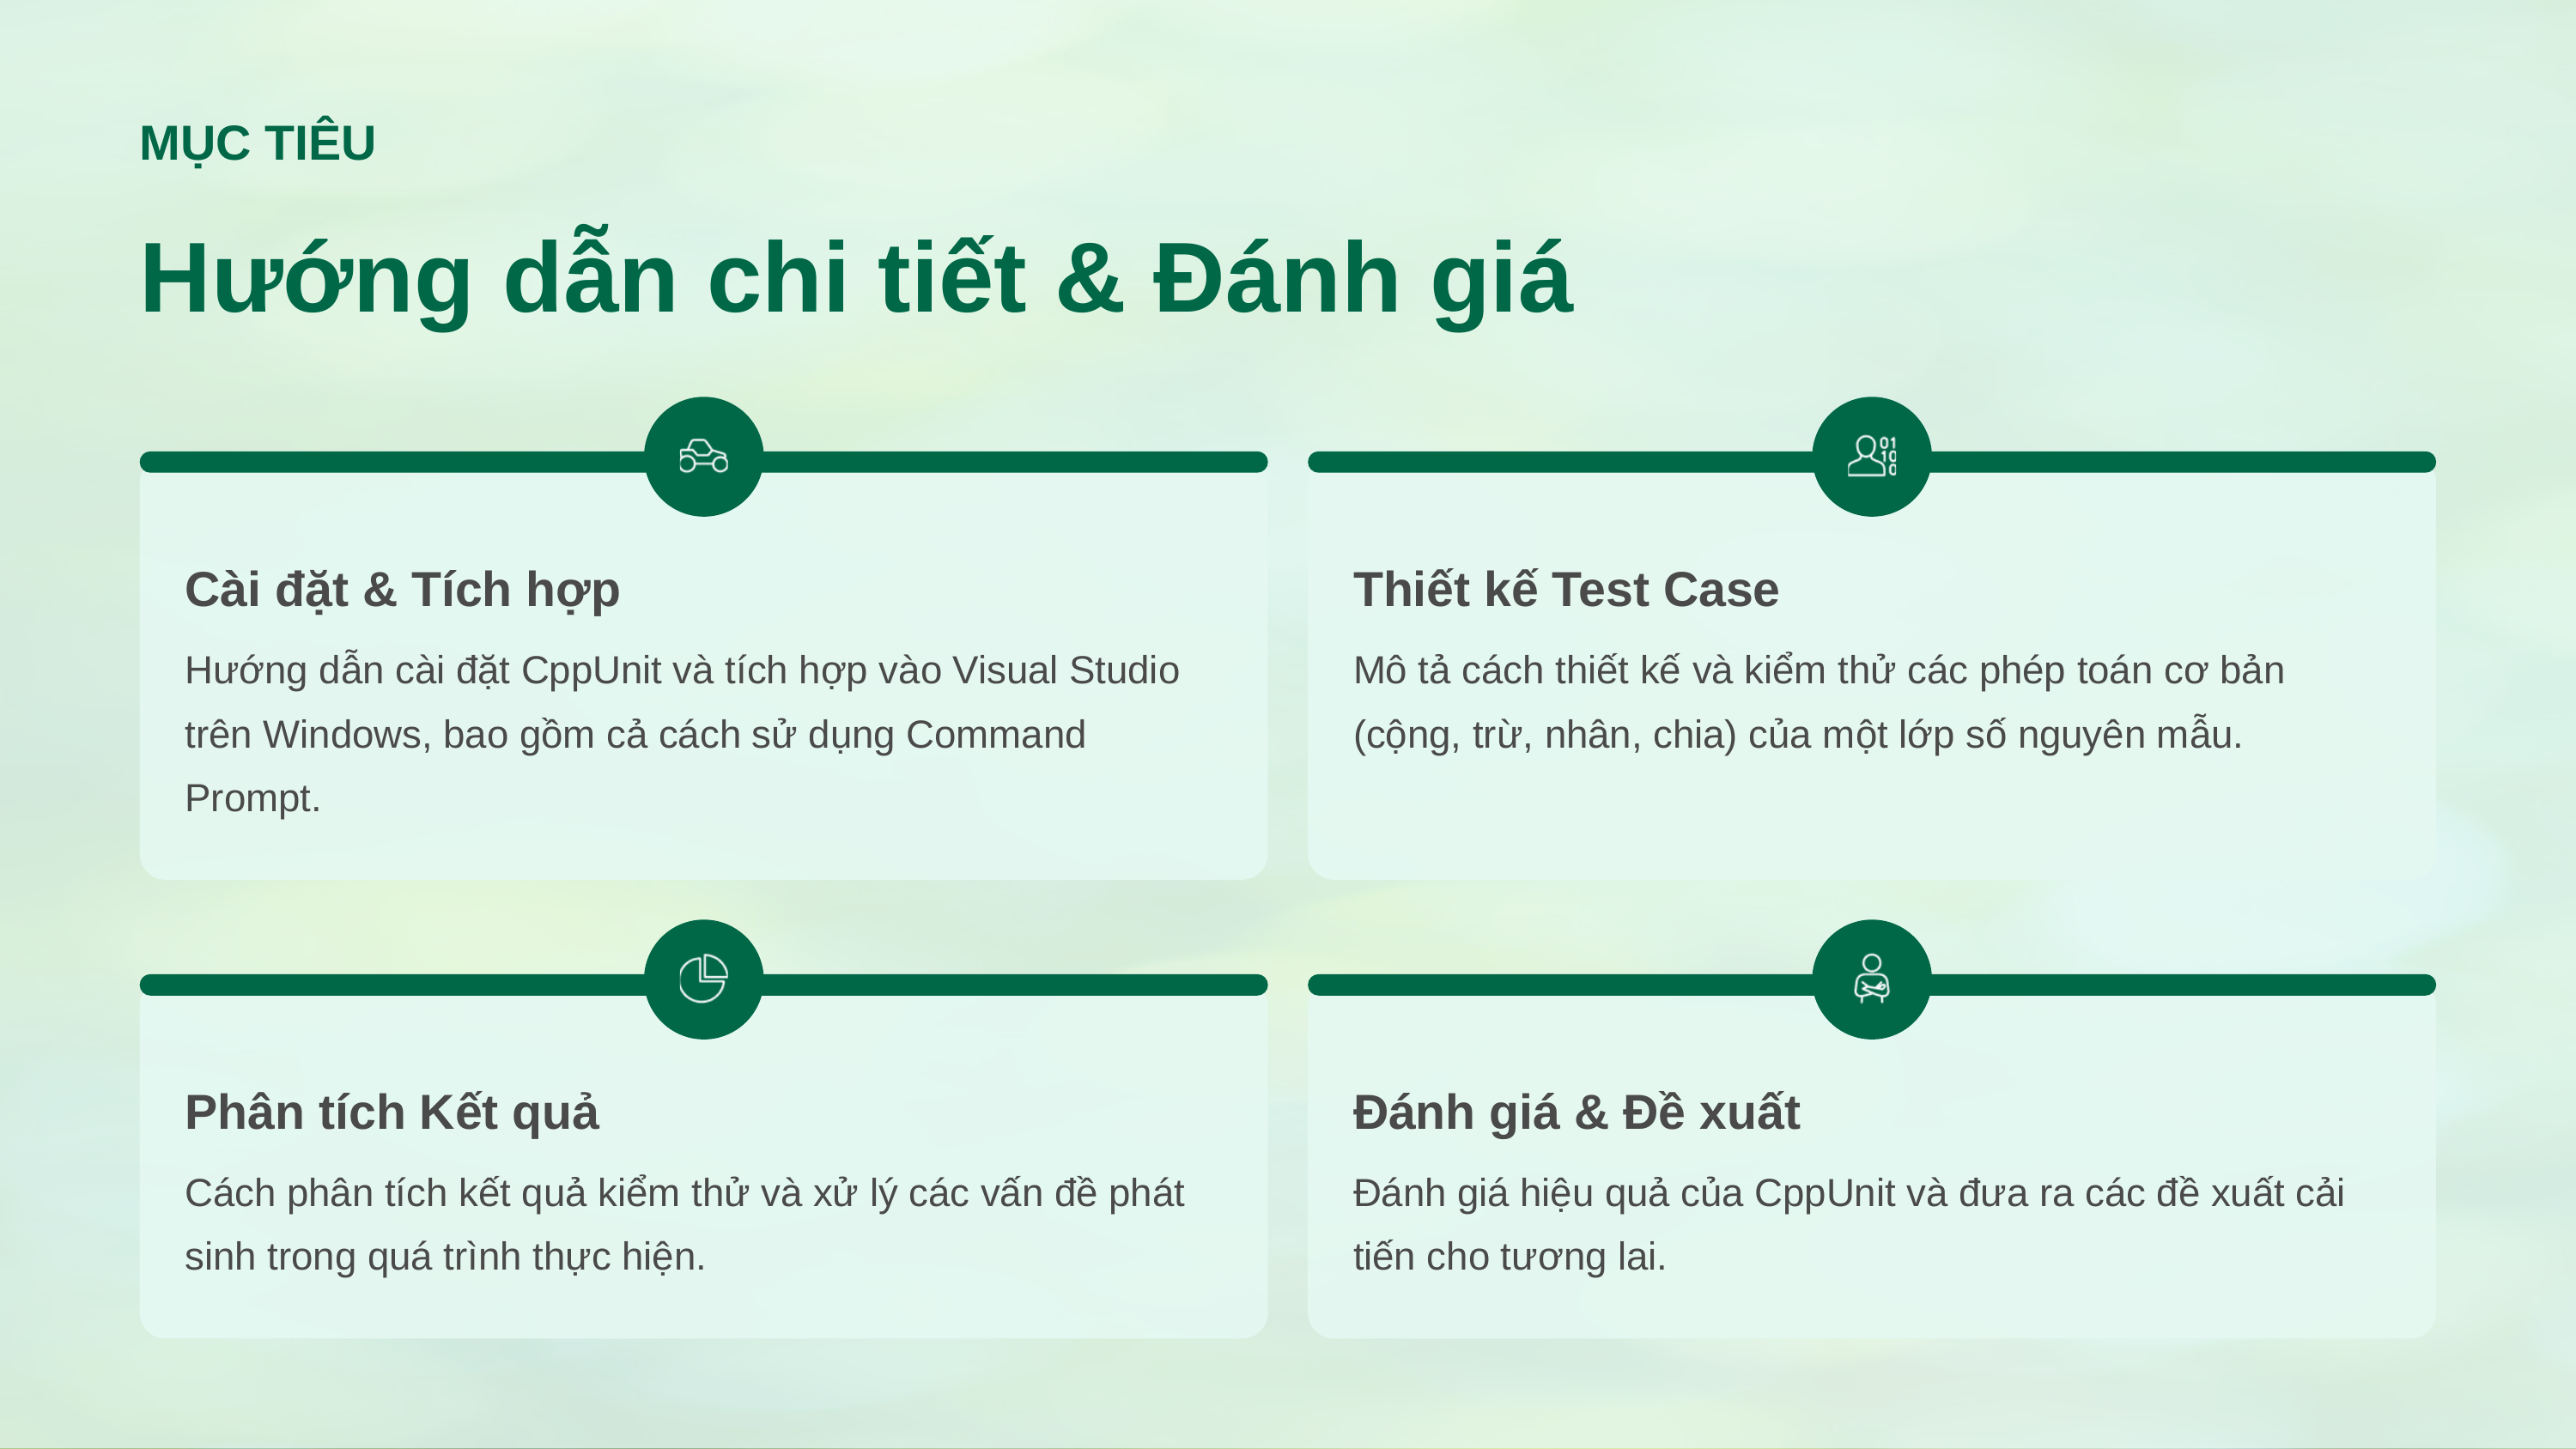

MỤC TIÊU
Hướng dẫn chi tiết & Đánh giá

Cài đặt & Tích hợp
Thiết kế Test Case
Hướng dẫn cài đặt CppUnit và tích hợp vào Visual Studio trên Windows, bao gồm cả cách sử dụng Command Prompt.
Mô tả cách thiết kế và kiểm thử các phép toán cơ bản (cộng, trừ, nhân, chia) của một lớp số nguyên mẫu.

Phân tích Kết quả
Đánh giá & Đề xuất
Cách phân tích kết quả kiểm thử và xử lý các vấn đề phát sinh trong quá trình thực hiện.
Đánh giá hiệu quả của CppUnit và đưa ra các đề xuất cải tiến cho tương lai.